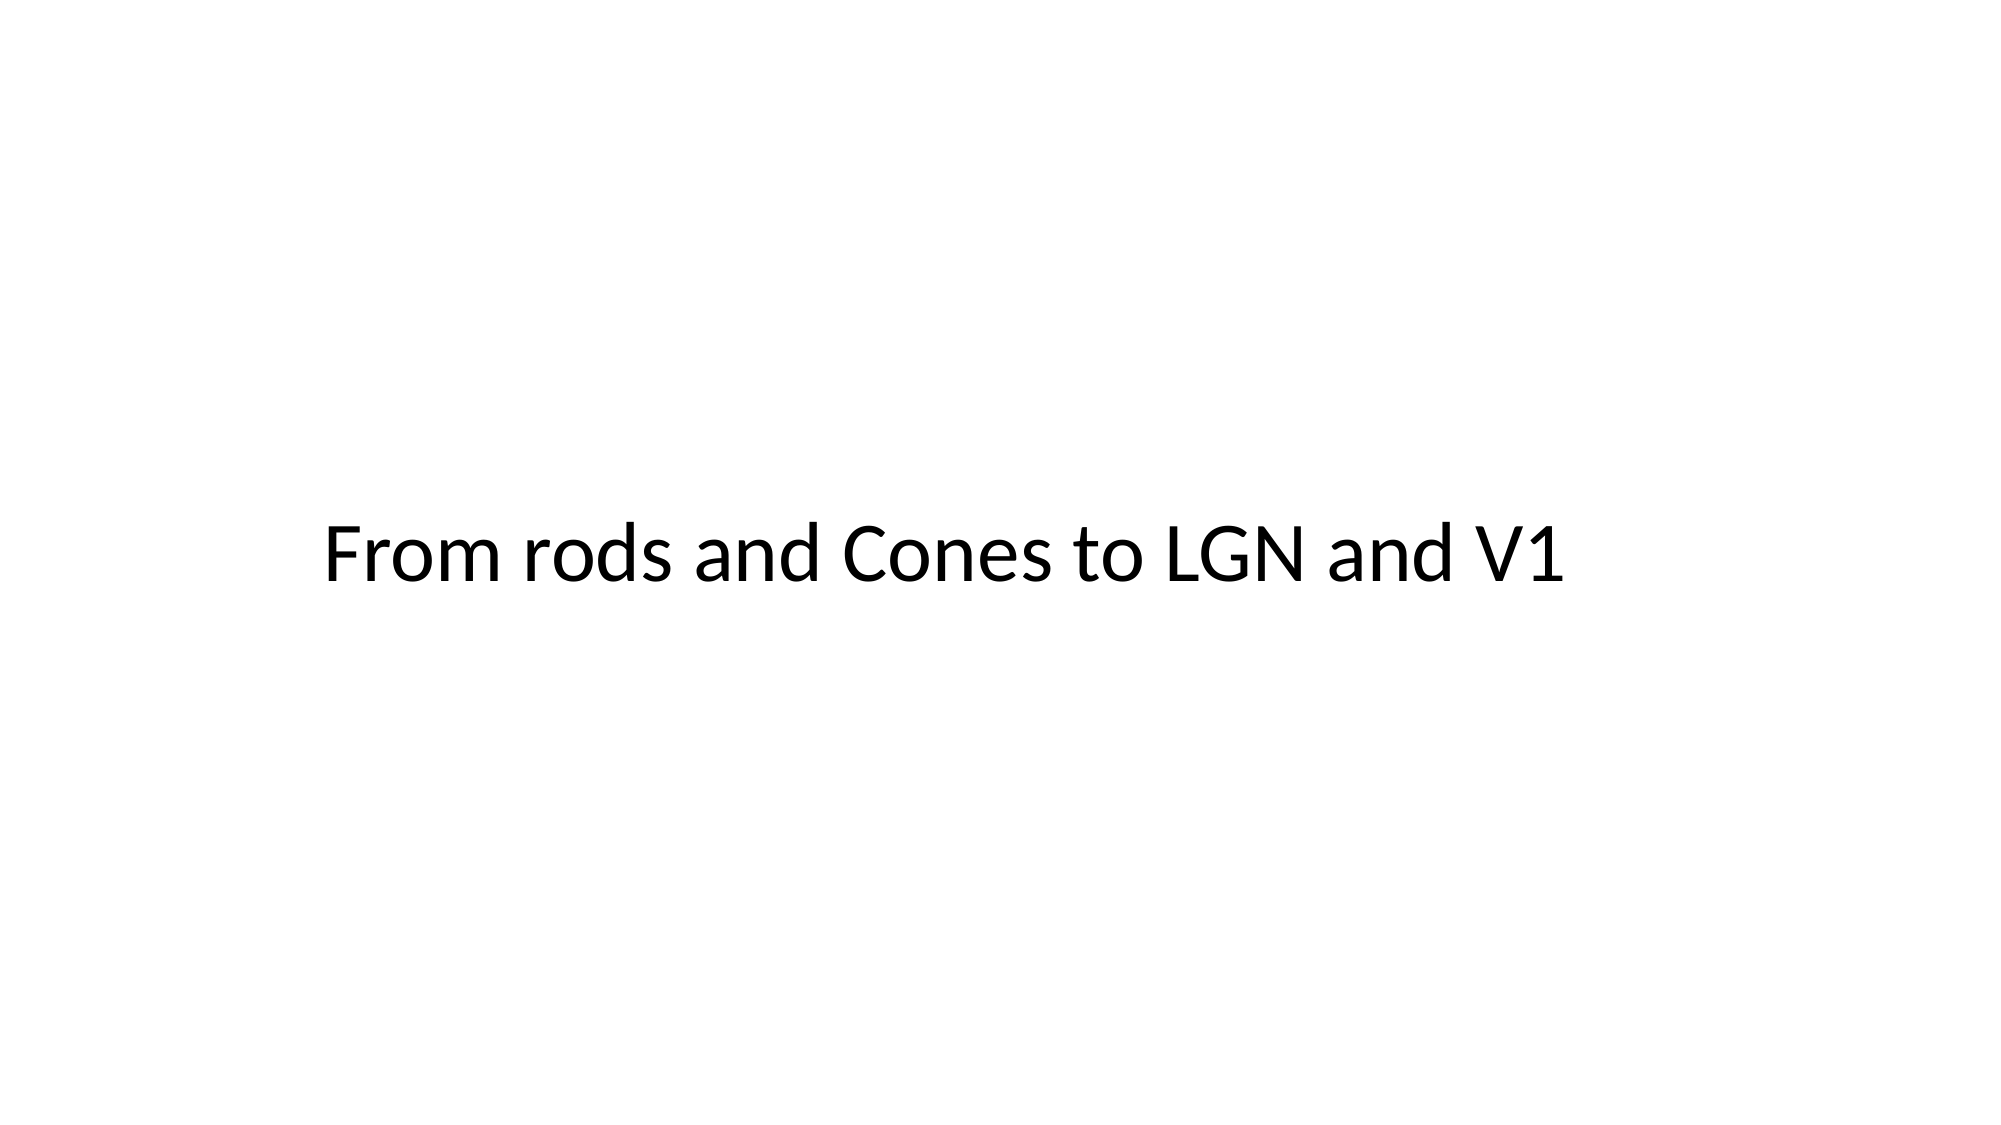

# From rods and Cones to LGN and V1